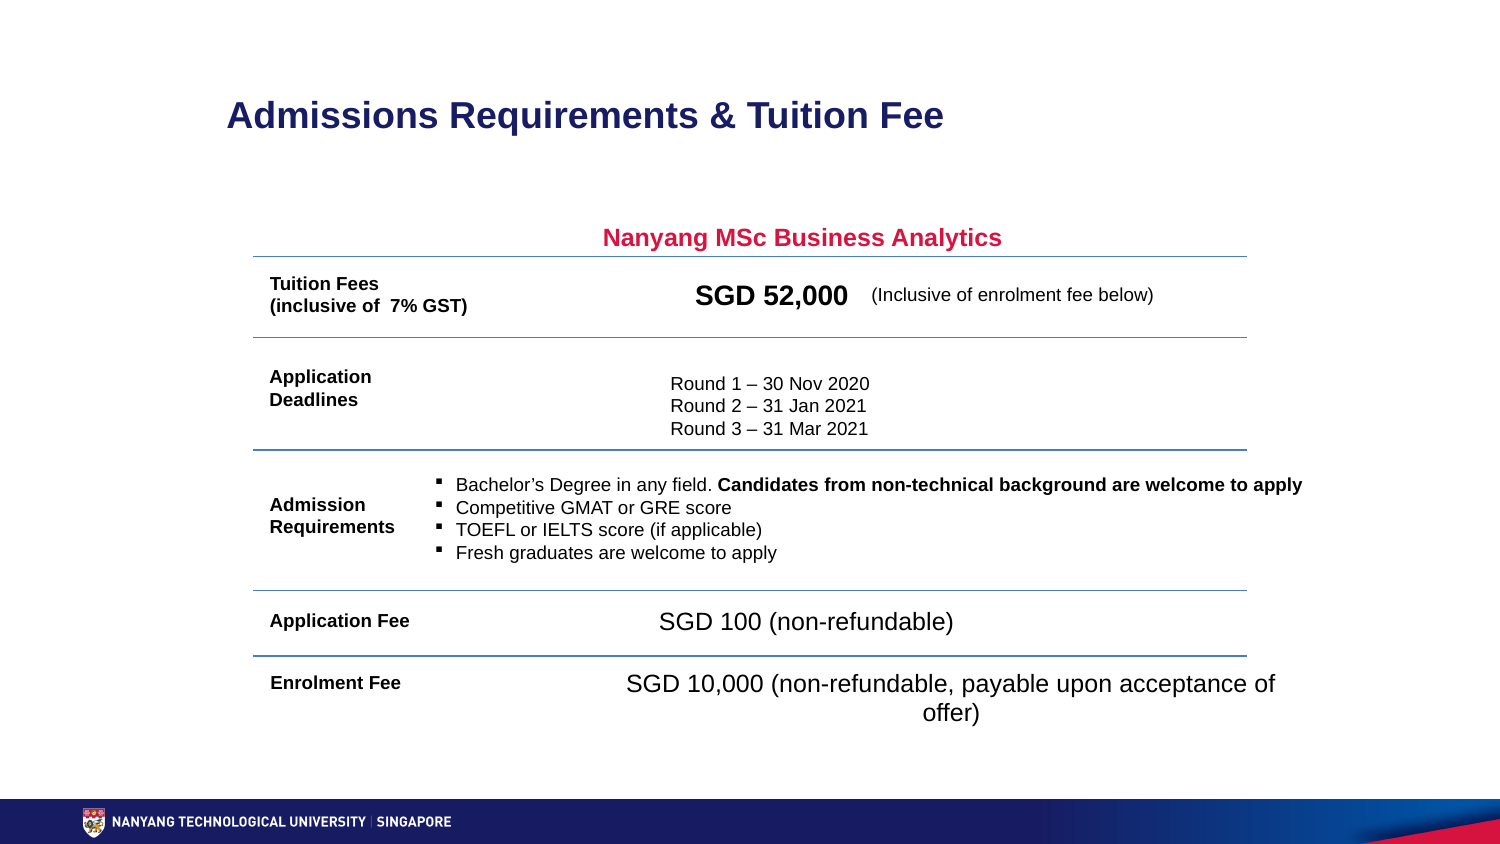

# Admissions Requirements & Tuition Fee
Nanyang MSc Business Analytics
Tuition Fees
(inclusive of  7% GST)
SGD 52,000
(Inclusive of enrolment fee below)
Application
Deadlines
Round 1 – 30 Nov 2020
Round 2 – 31 Jan 2021
Round 3 – 31 Mar 2021
Bachelor’s Degree in any field. Candidates from non-technical background are welcome to apply
Competitive GMAT or GRE score
TOEFL or IELTS score (if applicable)
Fresh graduates are welcome to apply
Admission
Requirements
SGD 100 (non-refundable)
Application Fee
SGD 10,000 (non-refundable, payable upon acceptance of offer)
Enrolment Fee